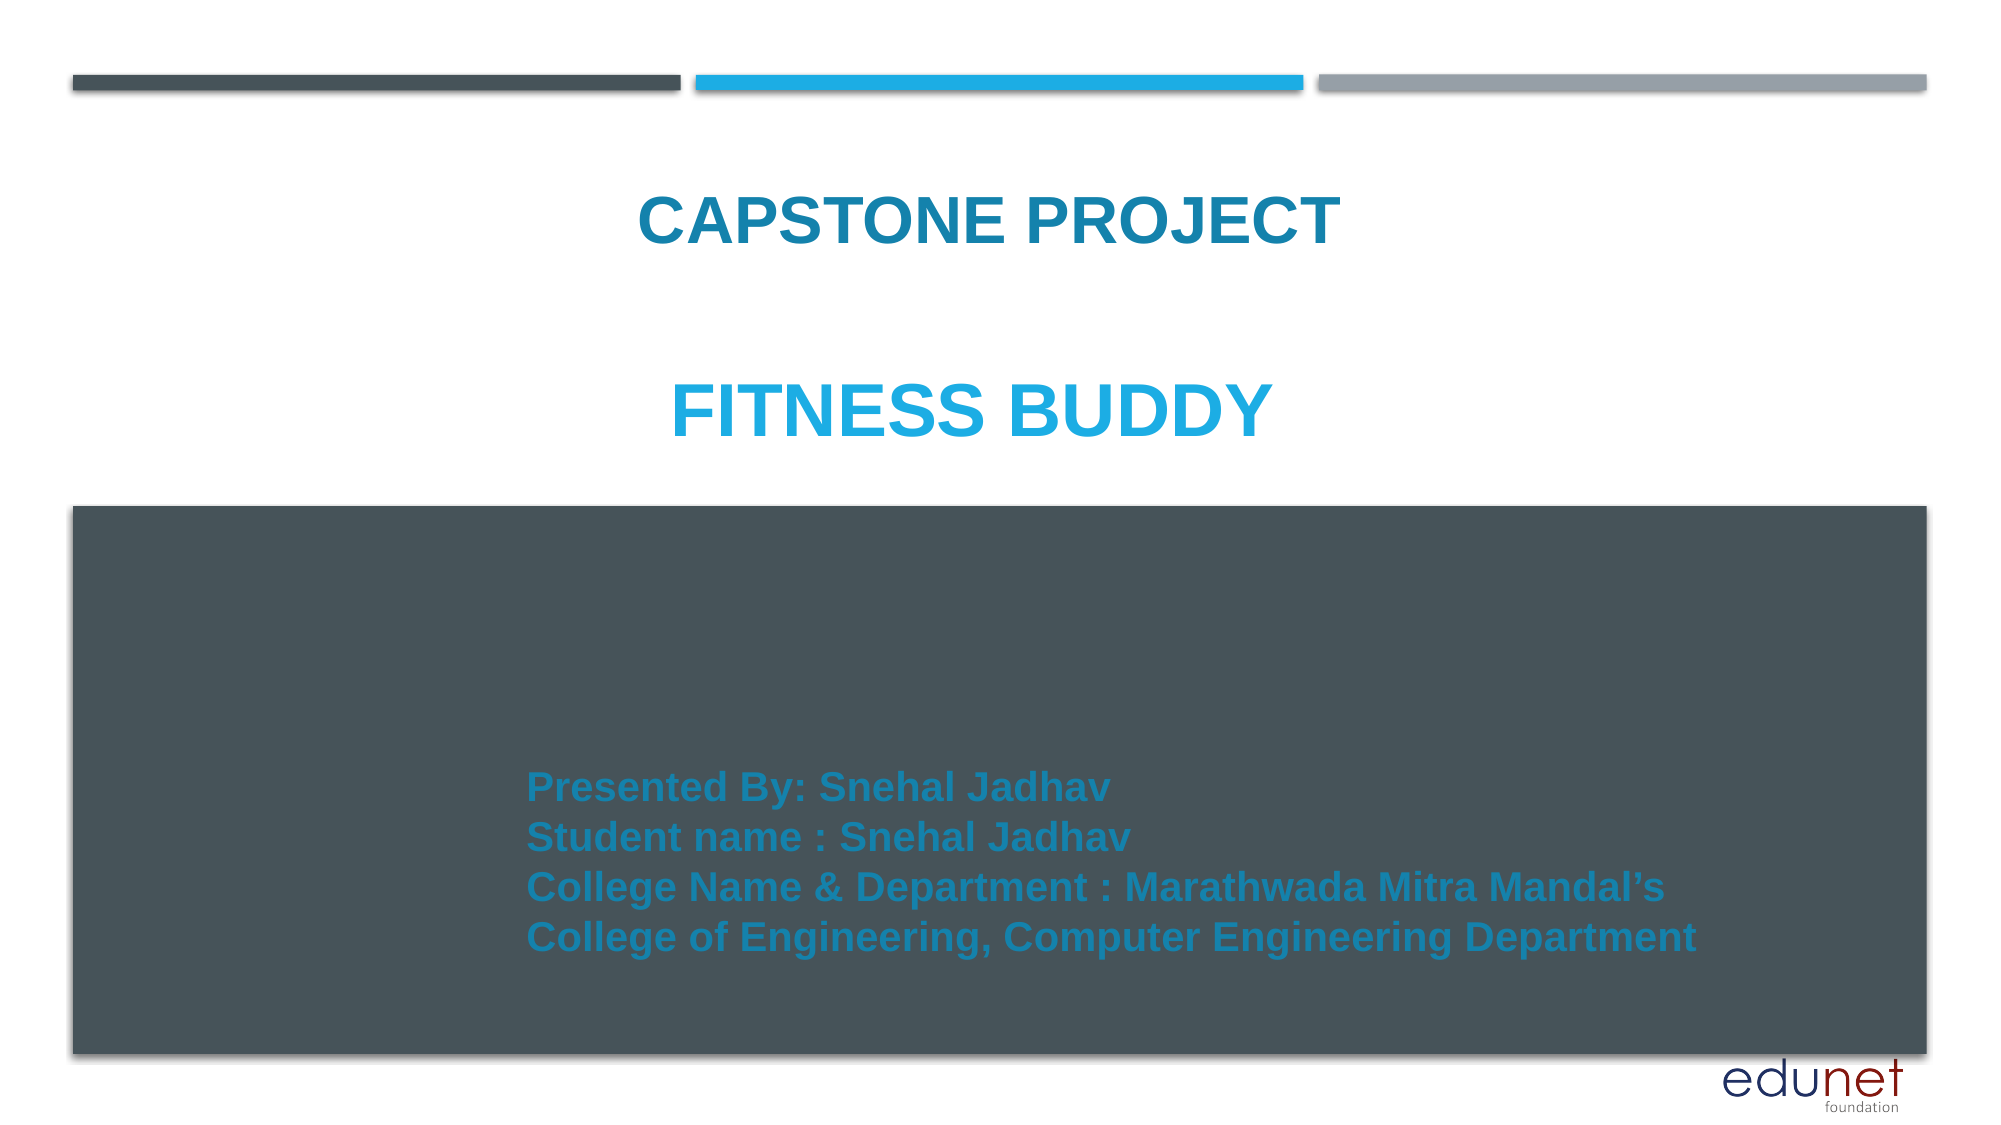

CAPSTONE PROJECT
# Fitness Buddy
Presented By: Snehal Jadhav
Student name : Snehal Jadhav
College Name & Department : Marathwada Mitra Mandal’s College of Engineering, Computer Engineering Department